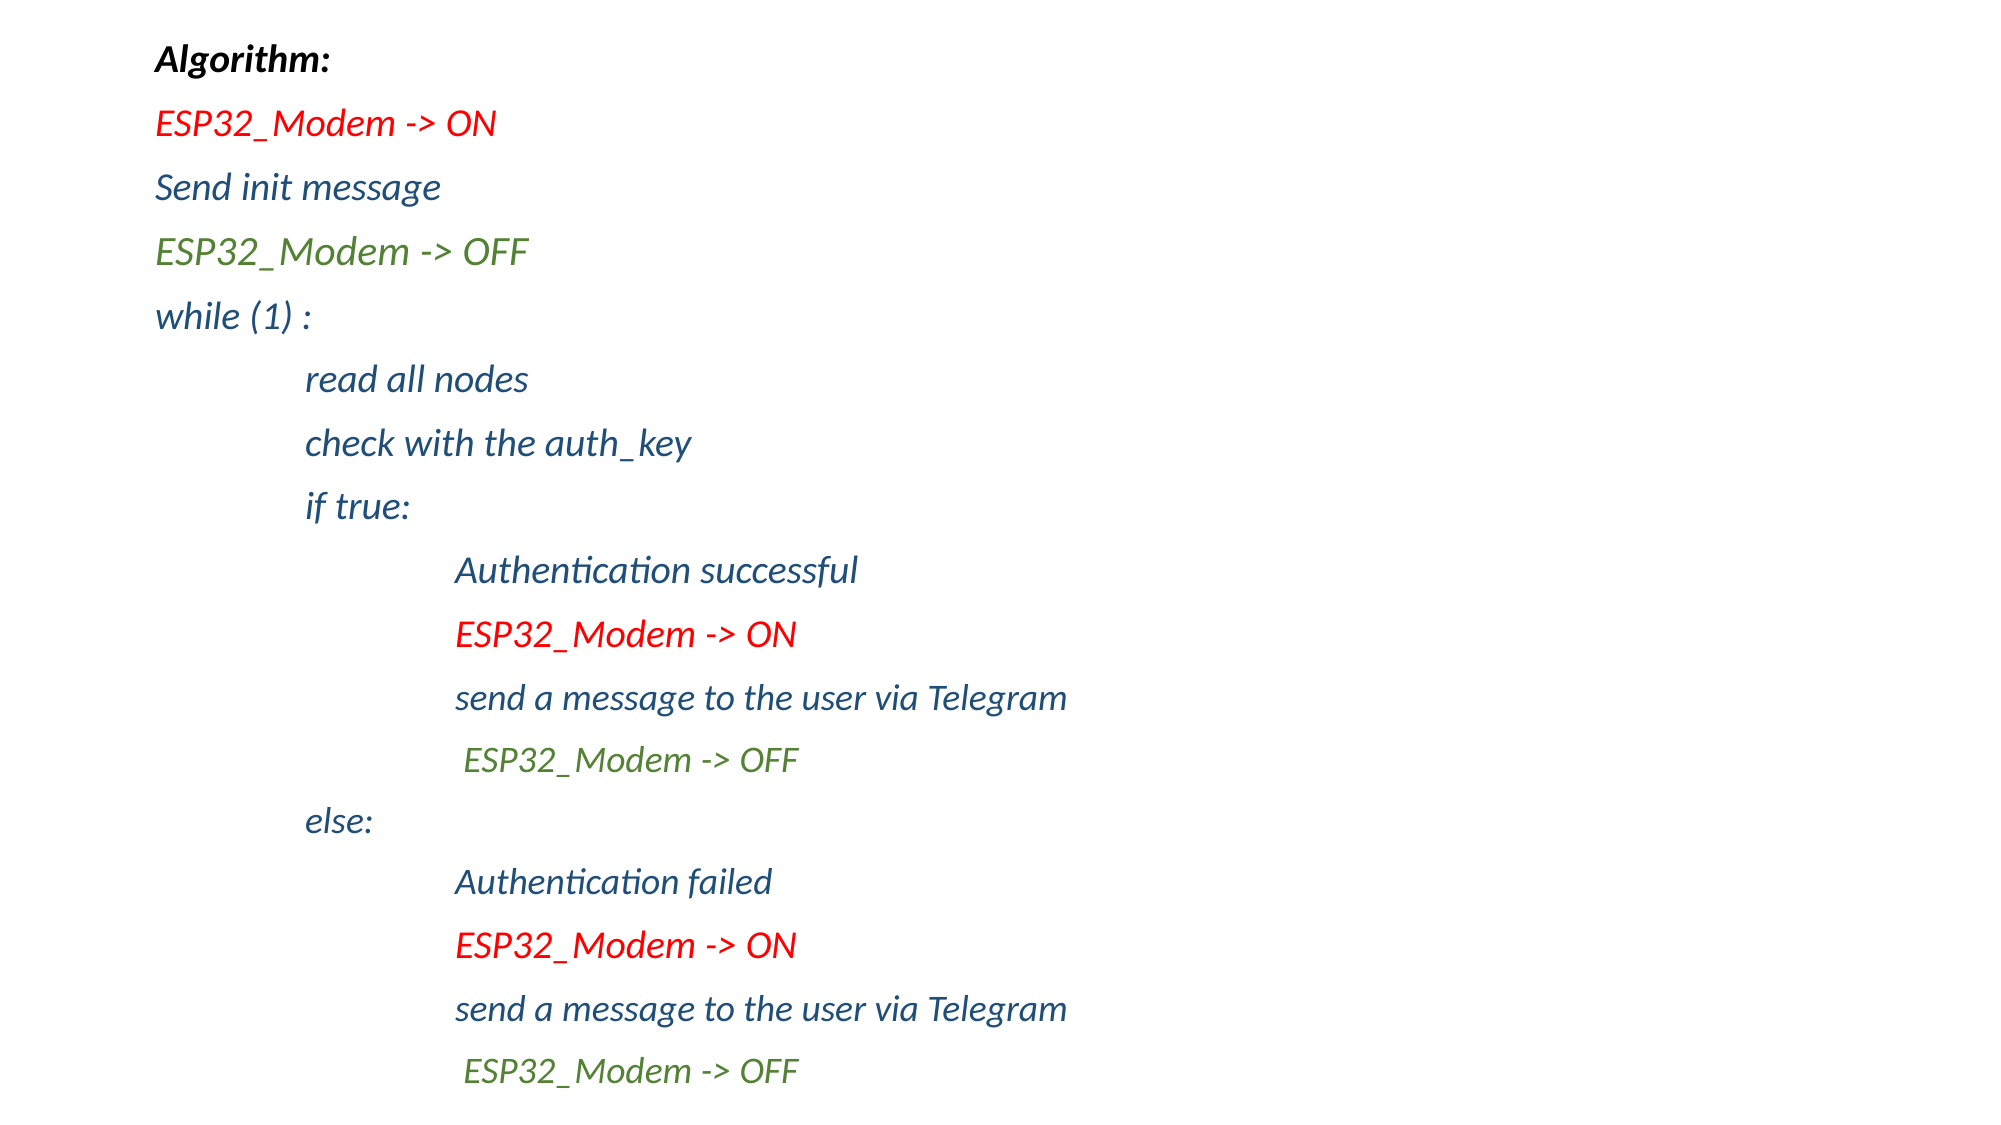

Algorithm:
ESP32_Modem -> ON
Send init message
ESP32_Modem -> OFF
while (1) :
	read all nodes
	check with the auth_key
	if true:
		Authentication successful
		ESP32_Modem -> ON
		send a message to the user via Telegram
		 ESP32_Modem -> OFF
	else:
		Authentication failed
		ESP32_Modem -> ON
		send a message to the user via Telegram
		 ESP32_Modem -> OFF